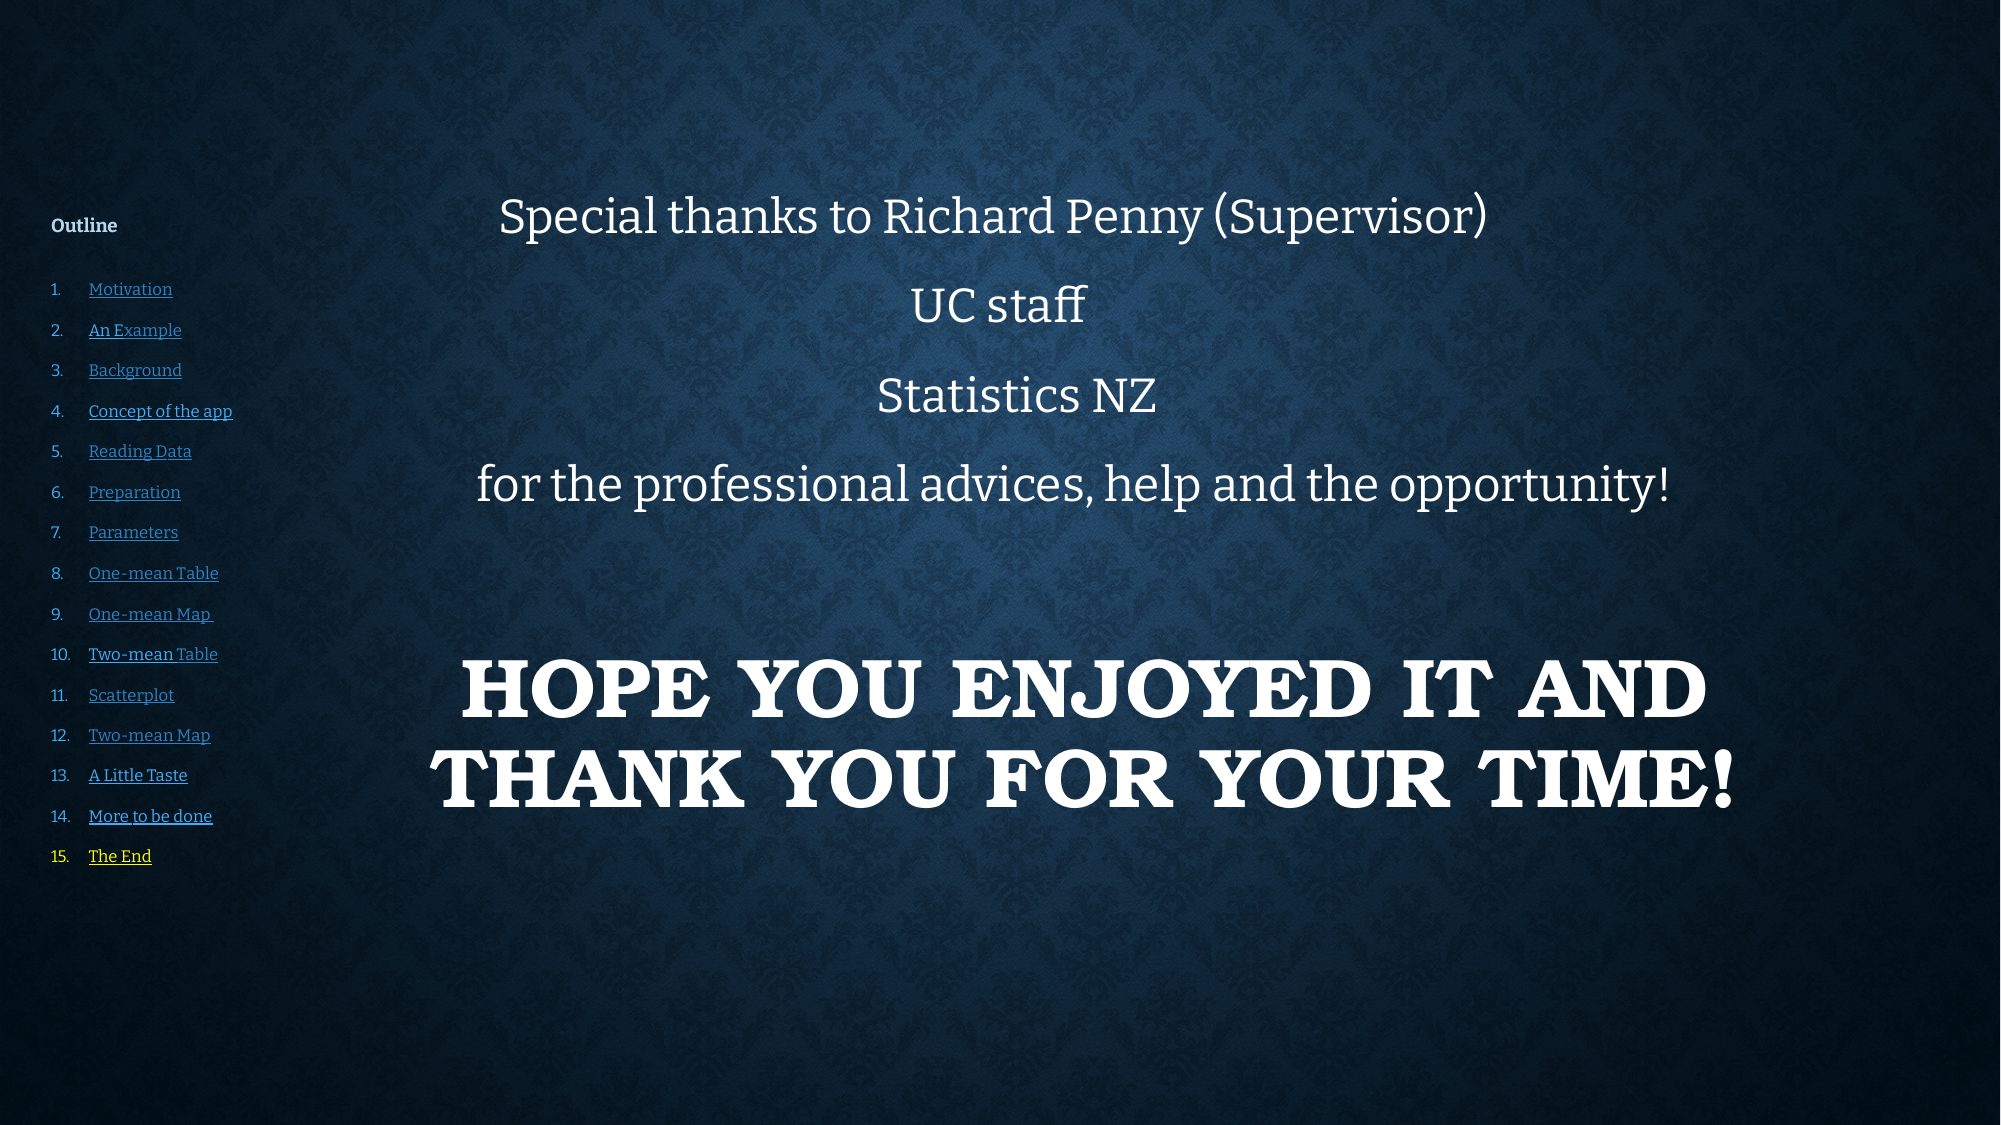

Special thanks to Richard Penny (Supervisor)
UC staff
   Statistics NZ
	for the professional advices, help and the opportunity!
Outline

Motivation
An Example
Background
Concept of the app
Reading Data
Preparation
Parameters
One-mean Table
One-mean Map
Two-mean Table
Scatterplot
Two-mean Map
A Little Taste
More to be done
The End
# Hope you enjoyed it and thank you for your time!